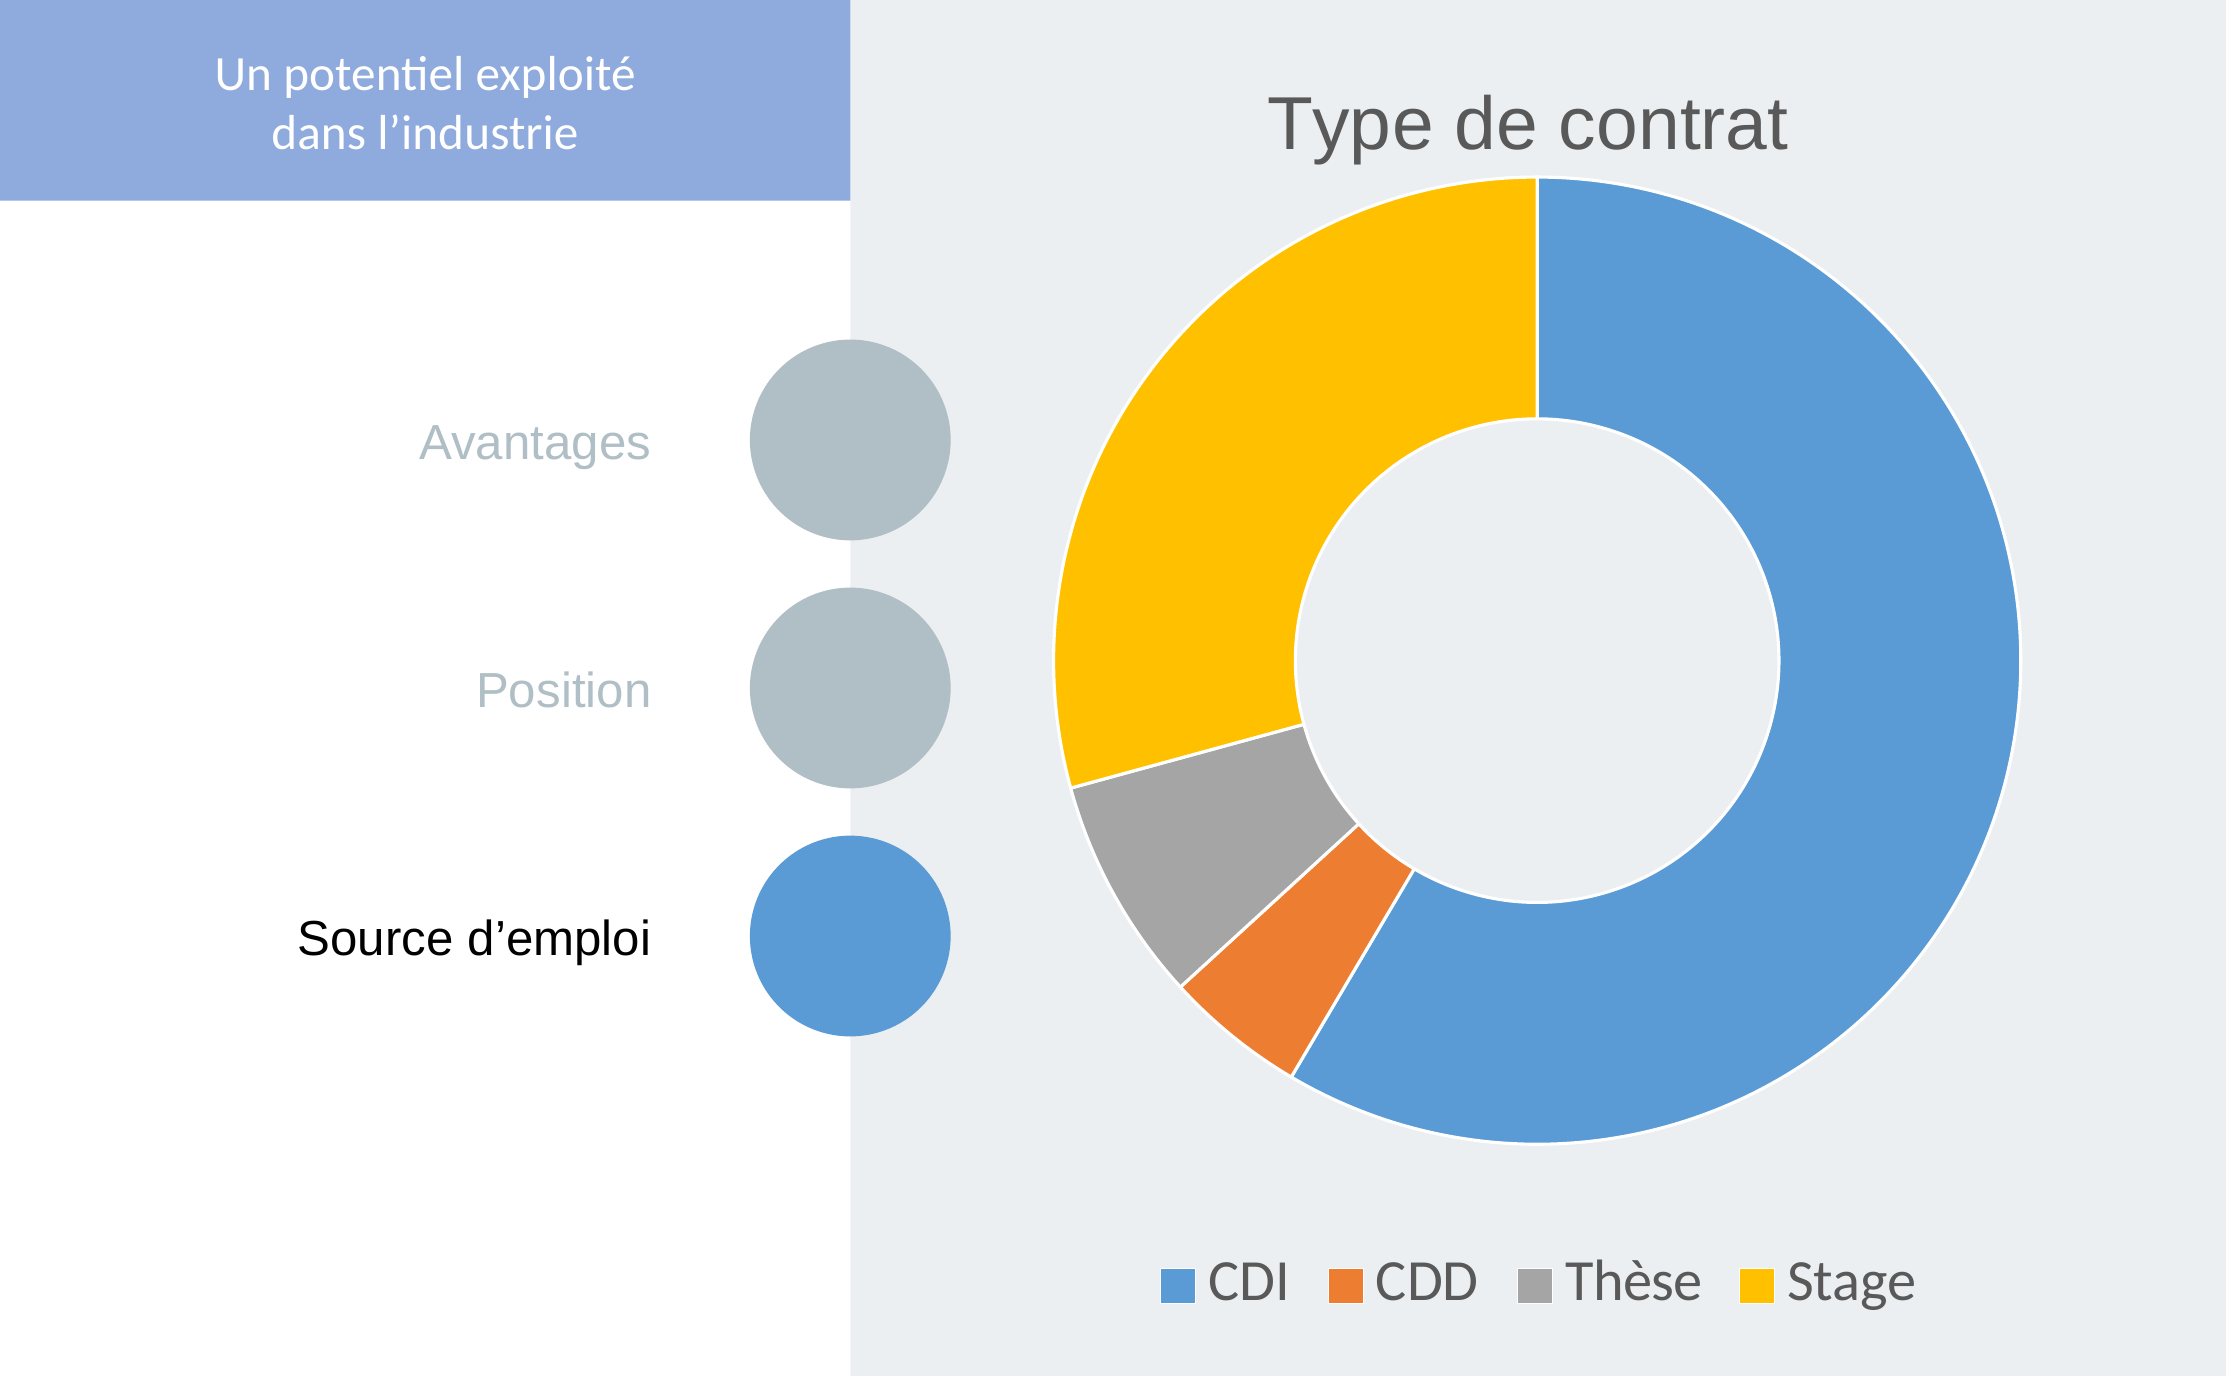

Un potentiel exploité
dans l’industrie

### Chart: Type de contrat

| Category |   Utilisation de l'impression 3D par les fabricants industriels  |
|---|---|
| CDI | 62.0 |
| CDD | 5.0 |
| Thèse | 8.0 |
| Stage | 31.0 |
Avantages

Position

Source d’emploi